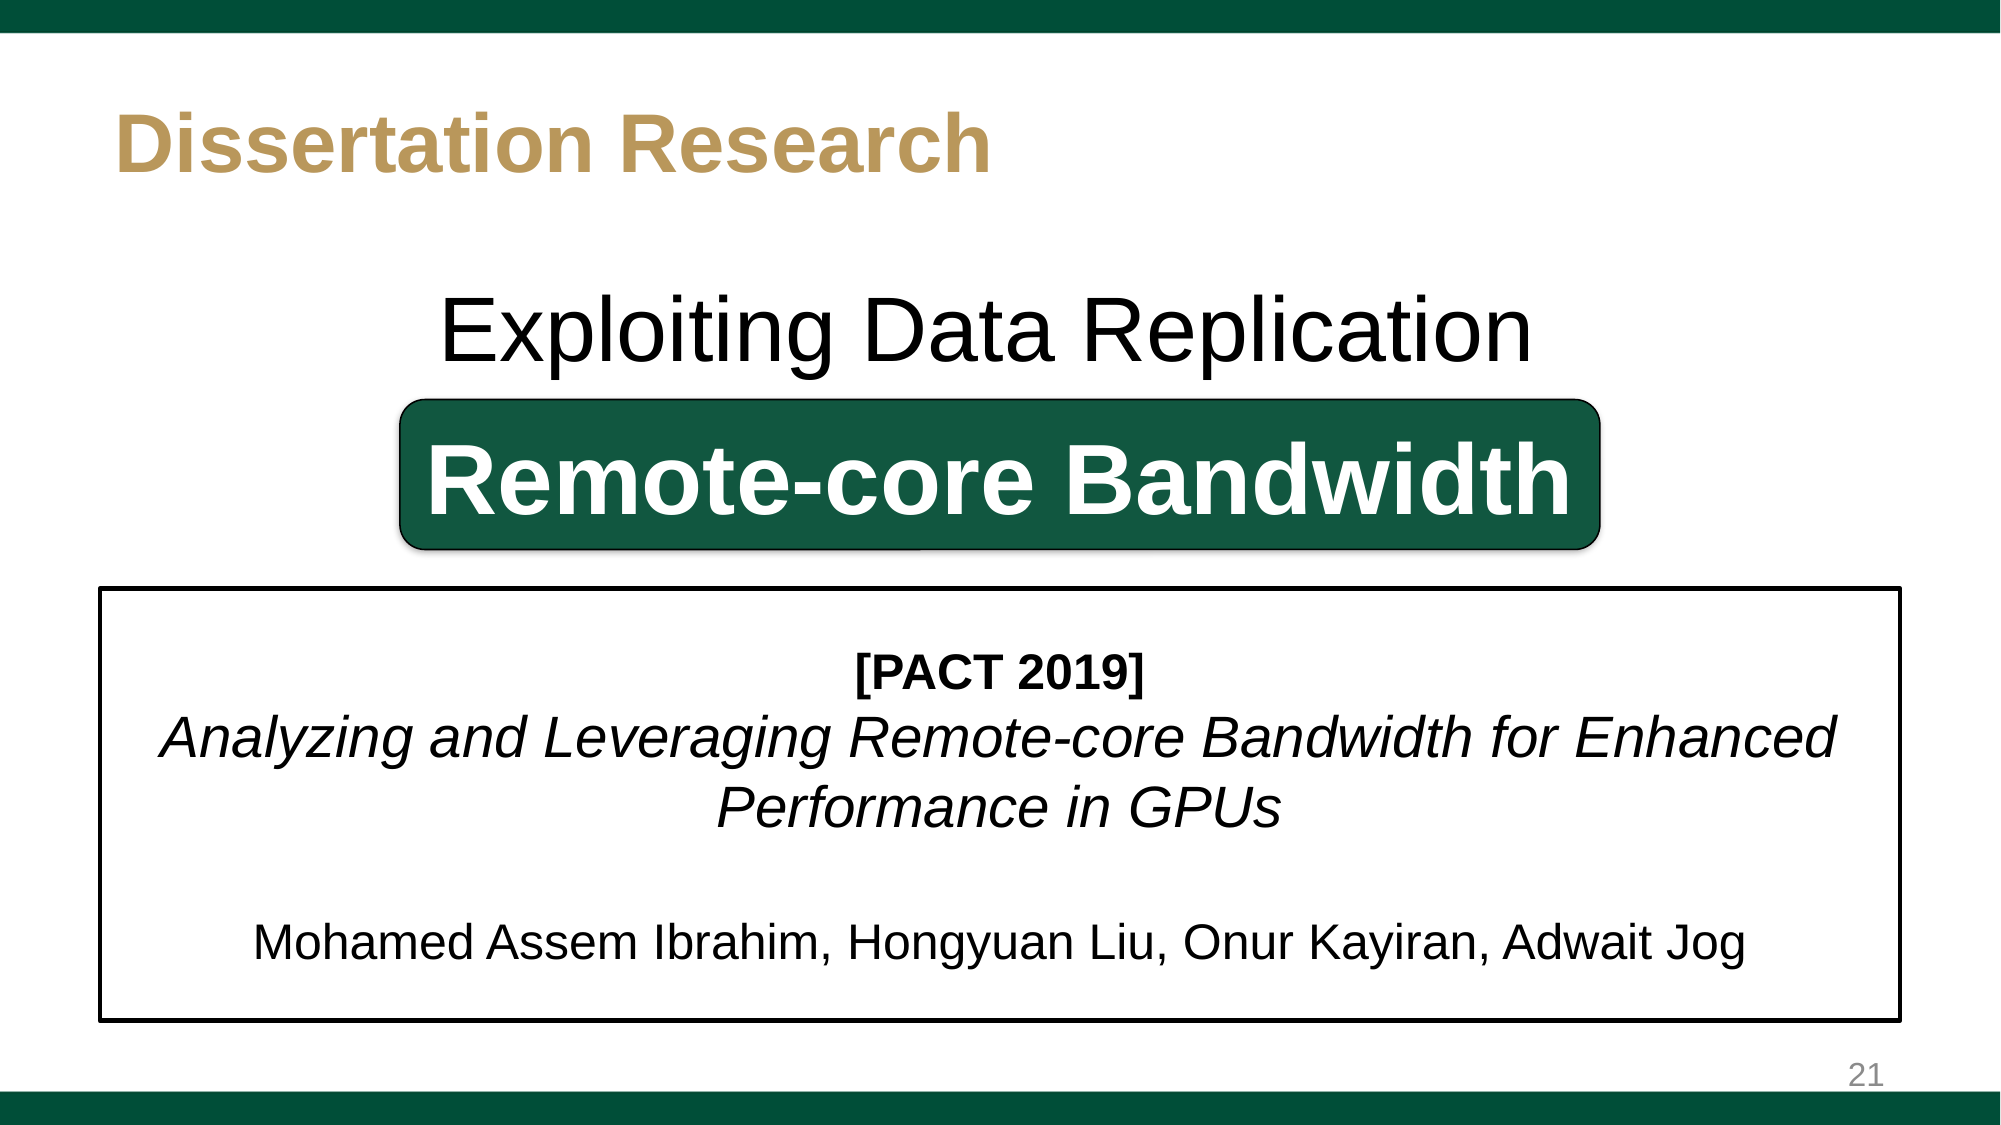

# Dissertation Research
Exploiting Data Replication

Remote-core Bandwidth
[PACT 2019]
Analyzing and Leveraging Remote-core Bandwidth for Enhanced Performance in GPUs

Mohamed Assem Ibrahim, Hongyuan Liu, Onur Kayiran, Adwait Jog

21